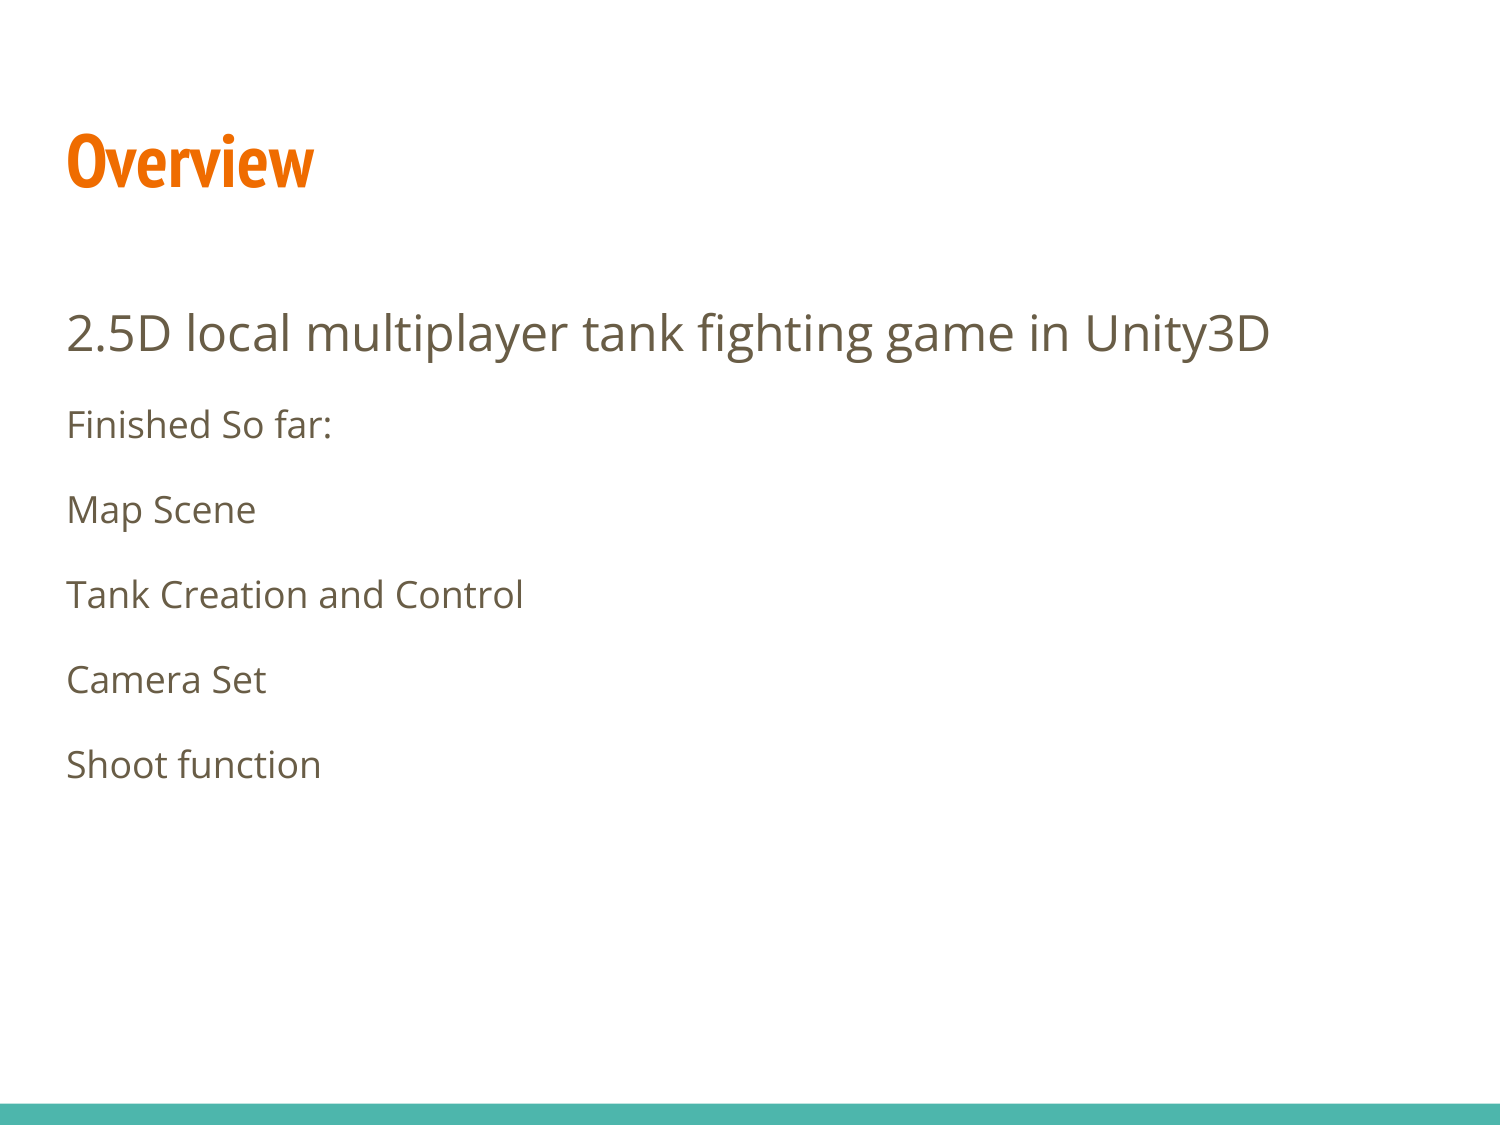

# Overview
2.5D local multiplayer tank fighting game in Unity3D
Finished So far:
Map Scene
Tank Creation and Control
Camera Set
Shoot function